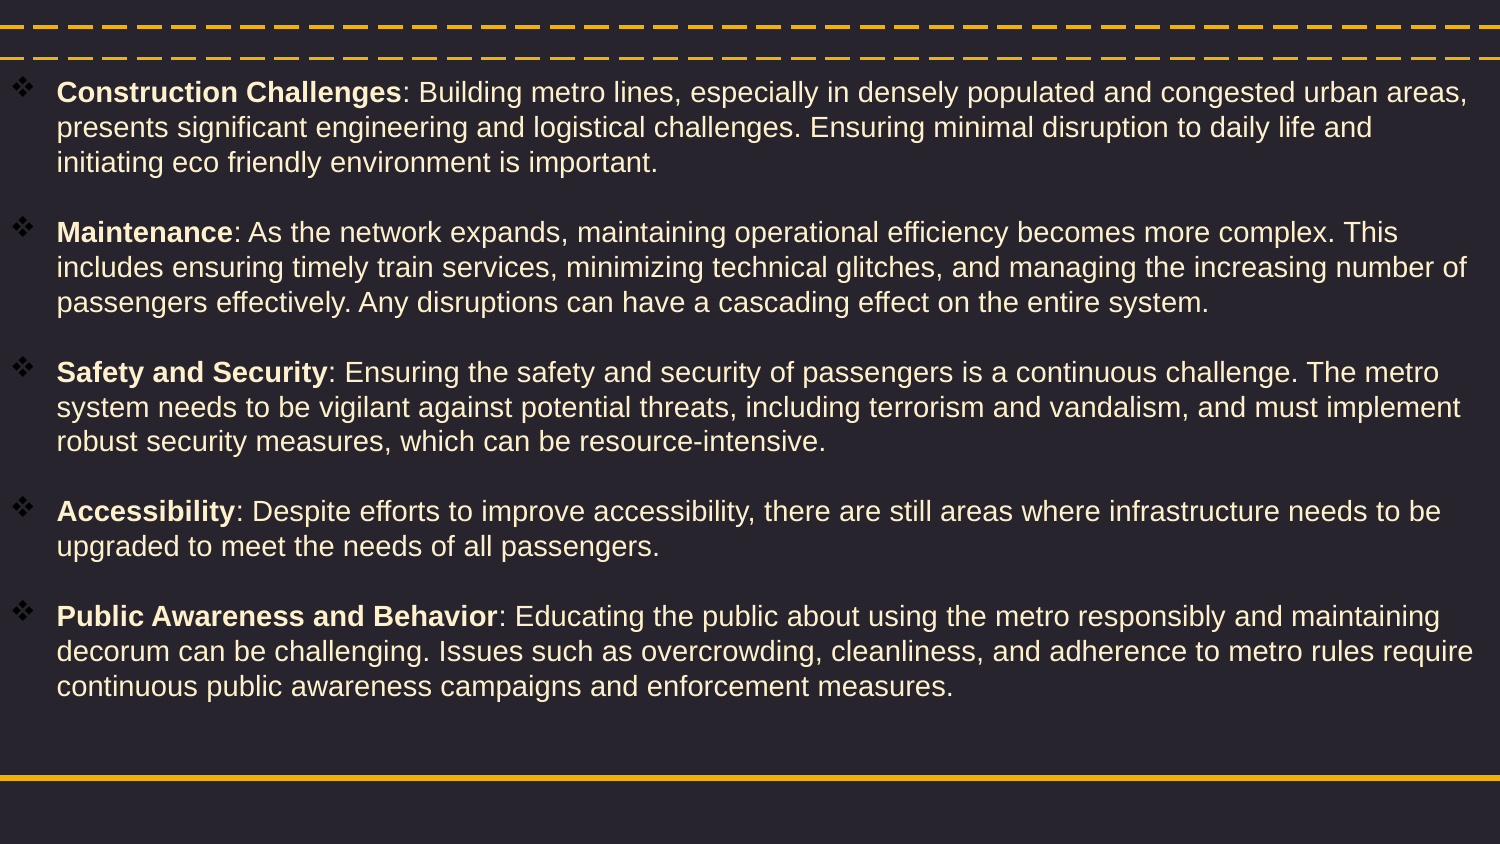

Construction Challenges: Building metro lines, especially in densely populated and congested urban areas, presents significant engineering and logistical challenges. Ensuring minimal disruption to daily life and initiating eco friendly environment is important.

Maintenance: As the network expands, maintaining operational efficiency becomes more complex. This includes ensuring timely train services, minimizing technical glitches, and managing the increasing number of passengers effectively. Any disruptions can have a cascading effect on the entire system.

Safety and Security: Ensuring the safety and security of passengers is a continuous challenge. The metro system needs to be vigilant against potential threats, including terrorism and vandalism, and must implement robust security measures, which can be resource-intensive.

Accessibility: Despite efforts to improve accessibility, there are still areas where infrastructure needs to be upgraded to meet the needs of all passengers.

Public Awareness and Behavior: Educating the public about using the metro responsibly and maintaining decorum can be challenging. Issues such as overcrowding, cleanliness, and adherence to metro rules require continuous public awareness campaigns and enforcement measures.